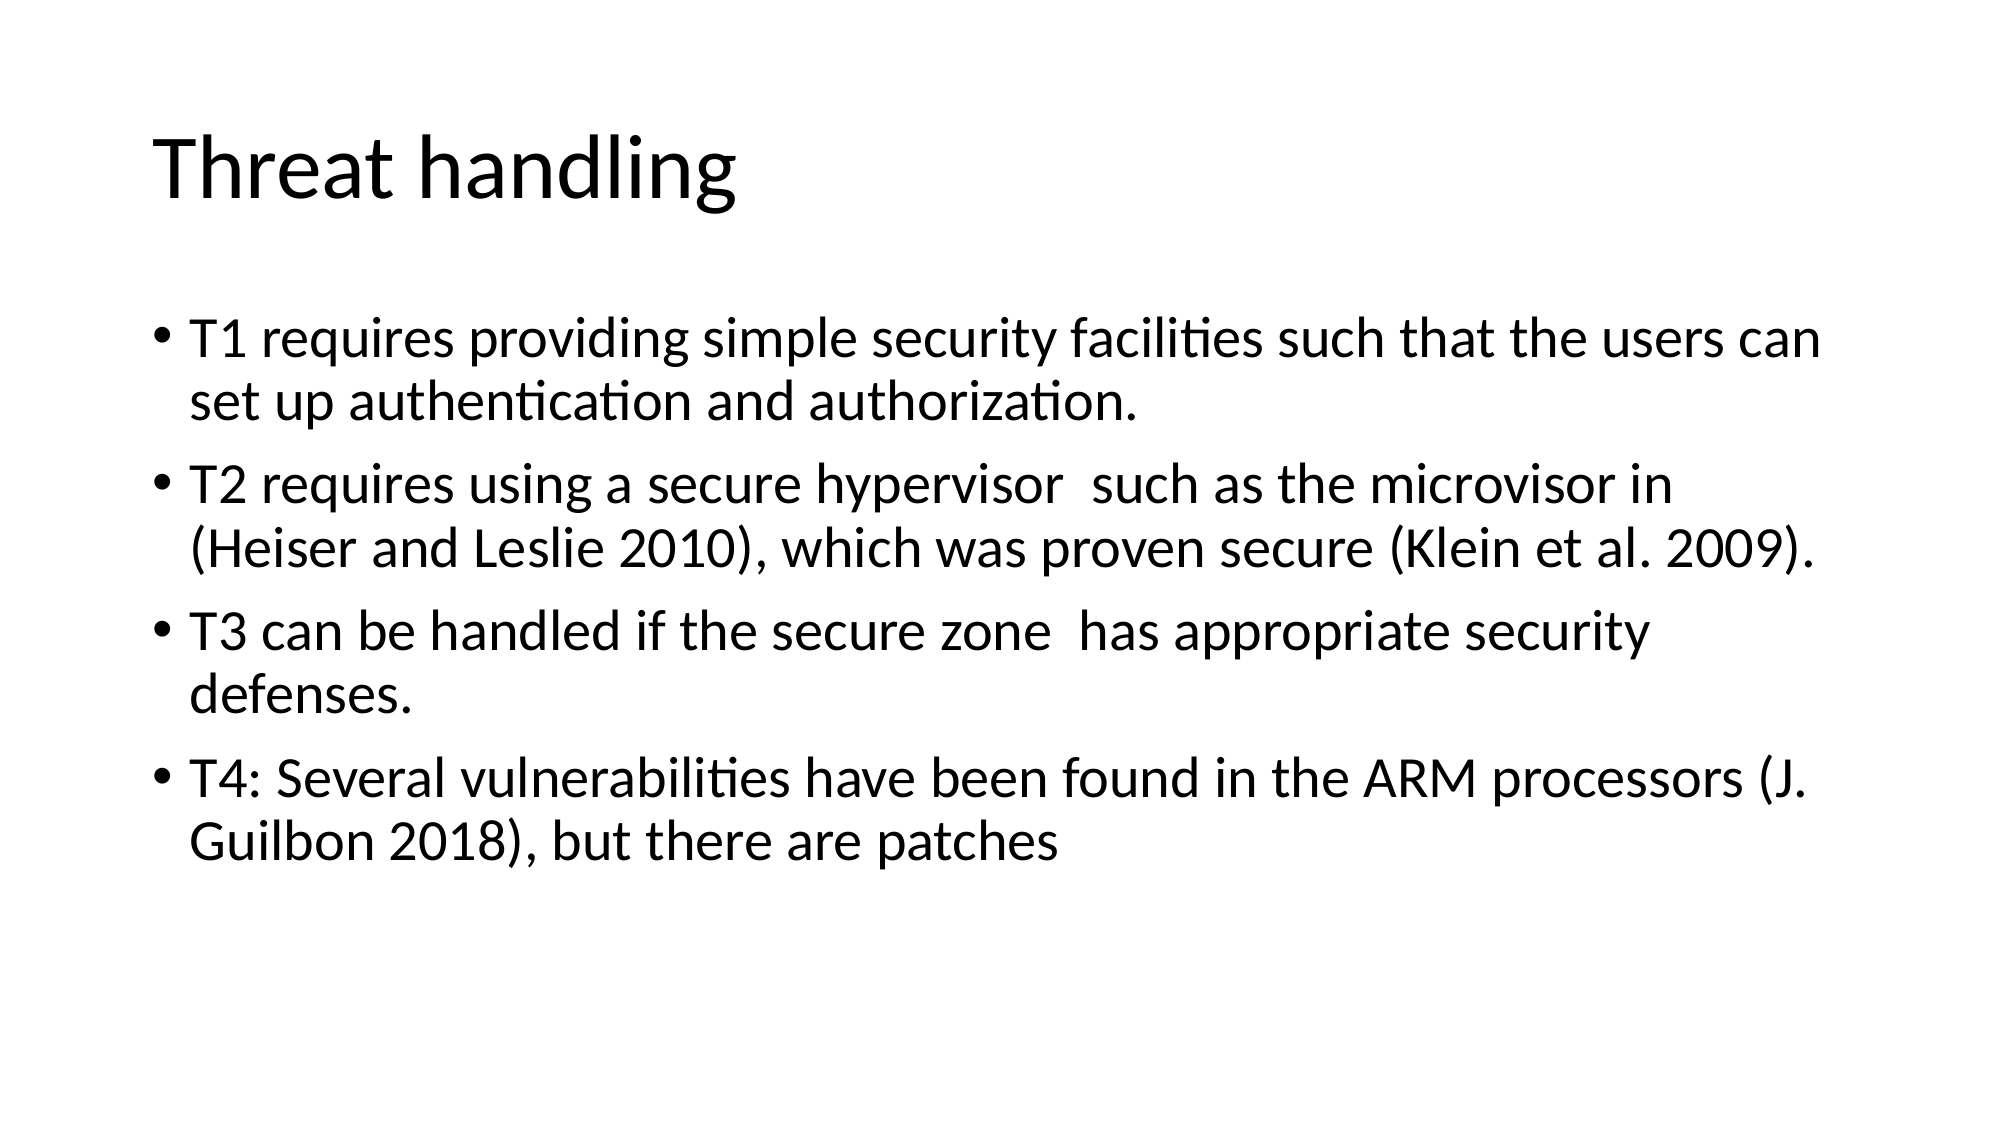

# Threat handling
T1 requires providing simple security facilities such that the users can set up authentication and authorization.
T2 requires using a secure hypervisor  such as the microvisor in (Heiser and Leslie 2010), which was proven secure (Klein et al. 2009).
T3 can be handled if the secure zone  has appropriate security defenses.
T4: Several vulnerabilities have been found in the ARM processors (J. Guilbon 2018), but there are patches